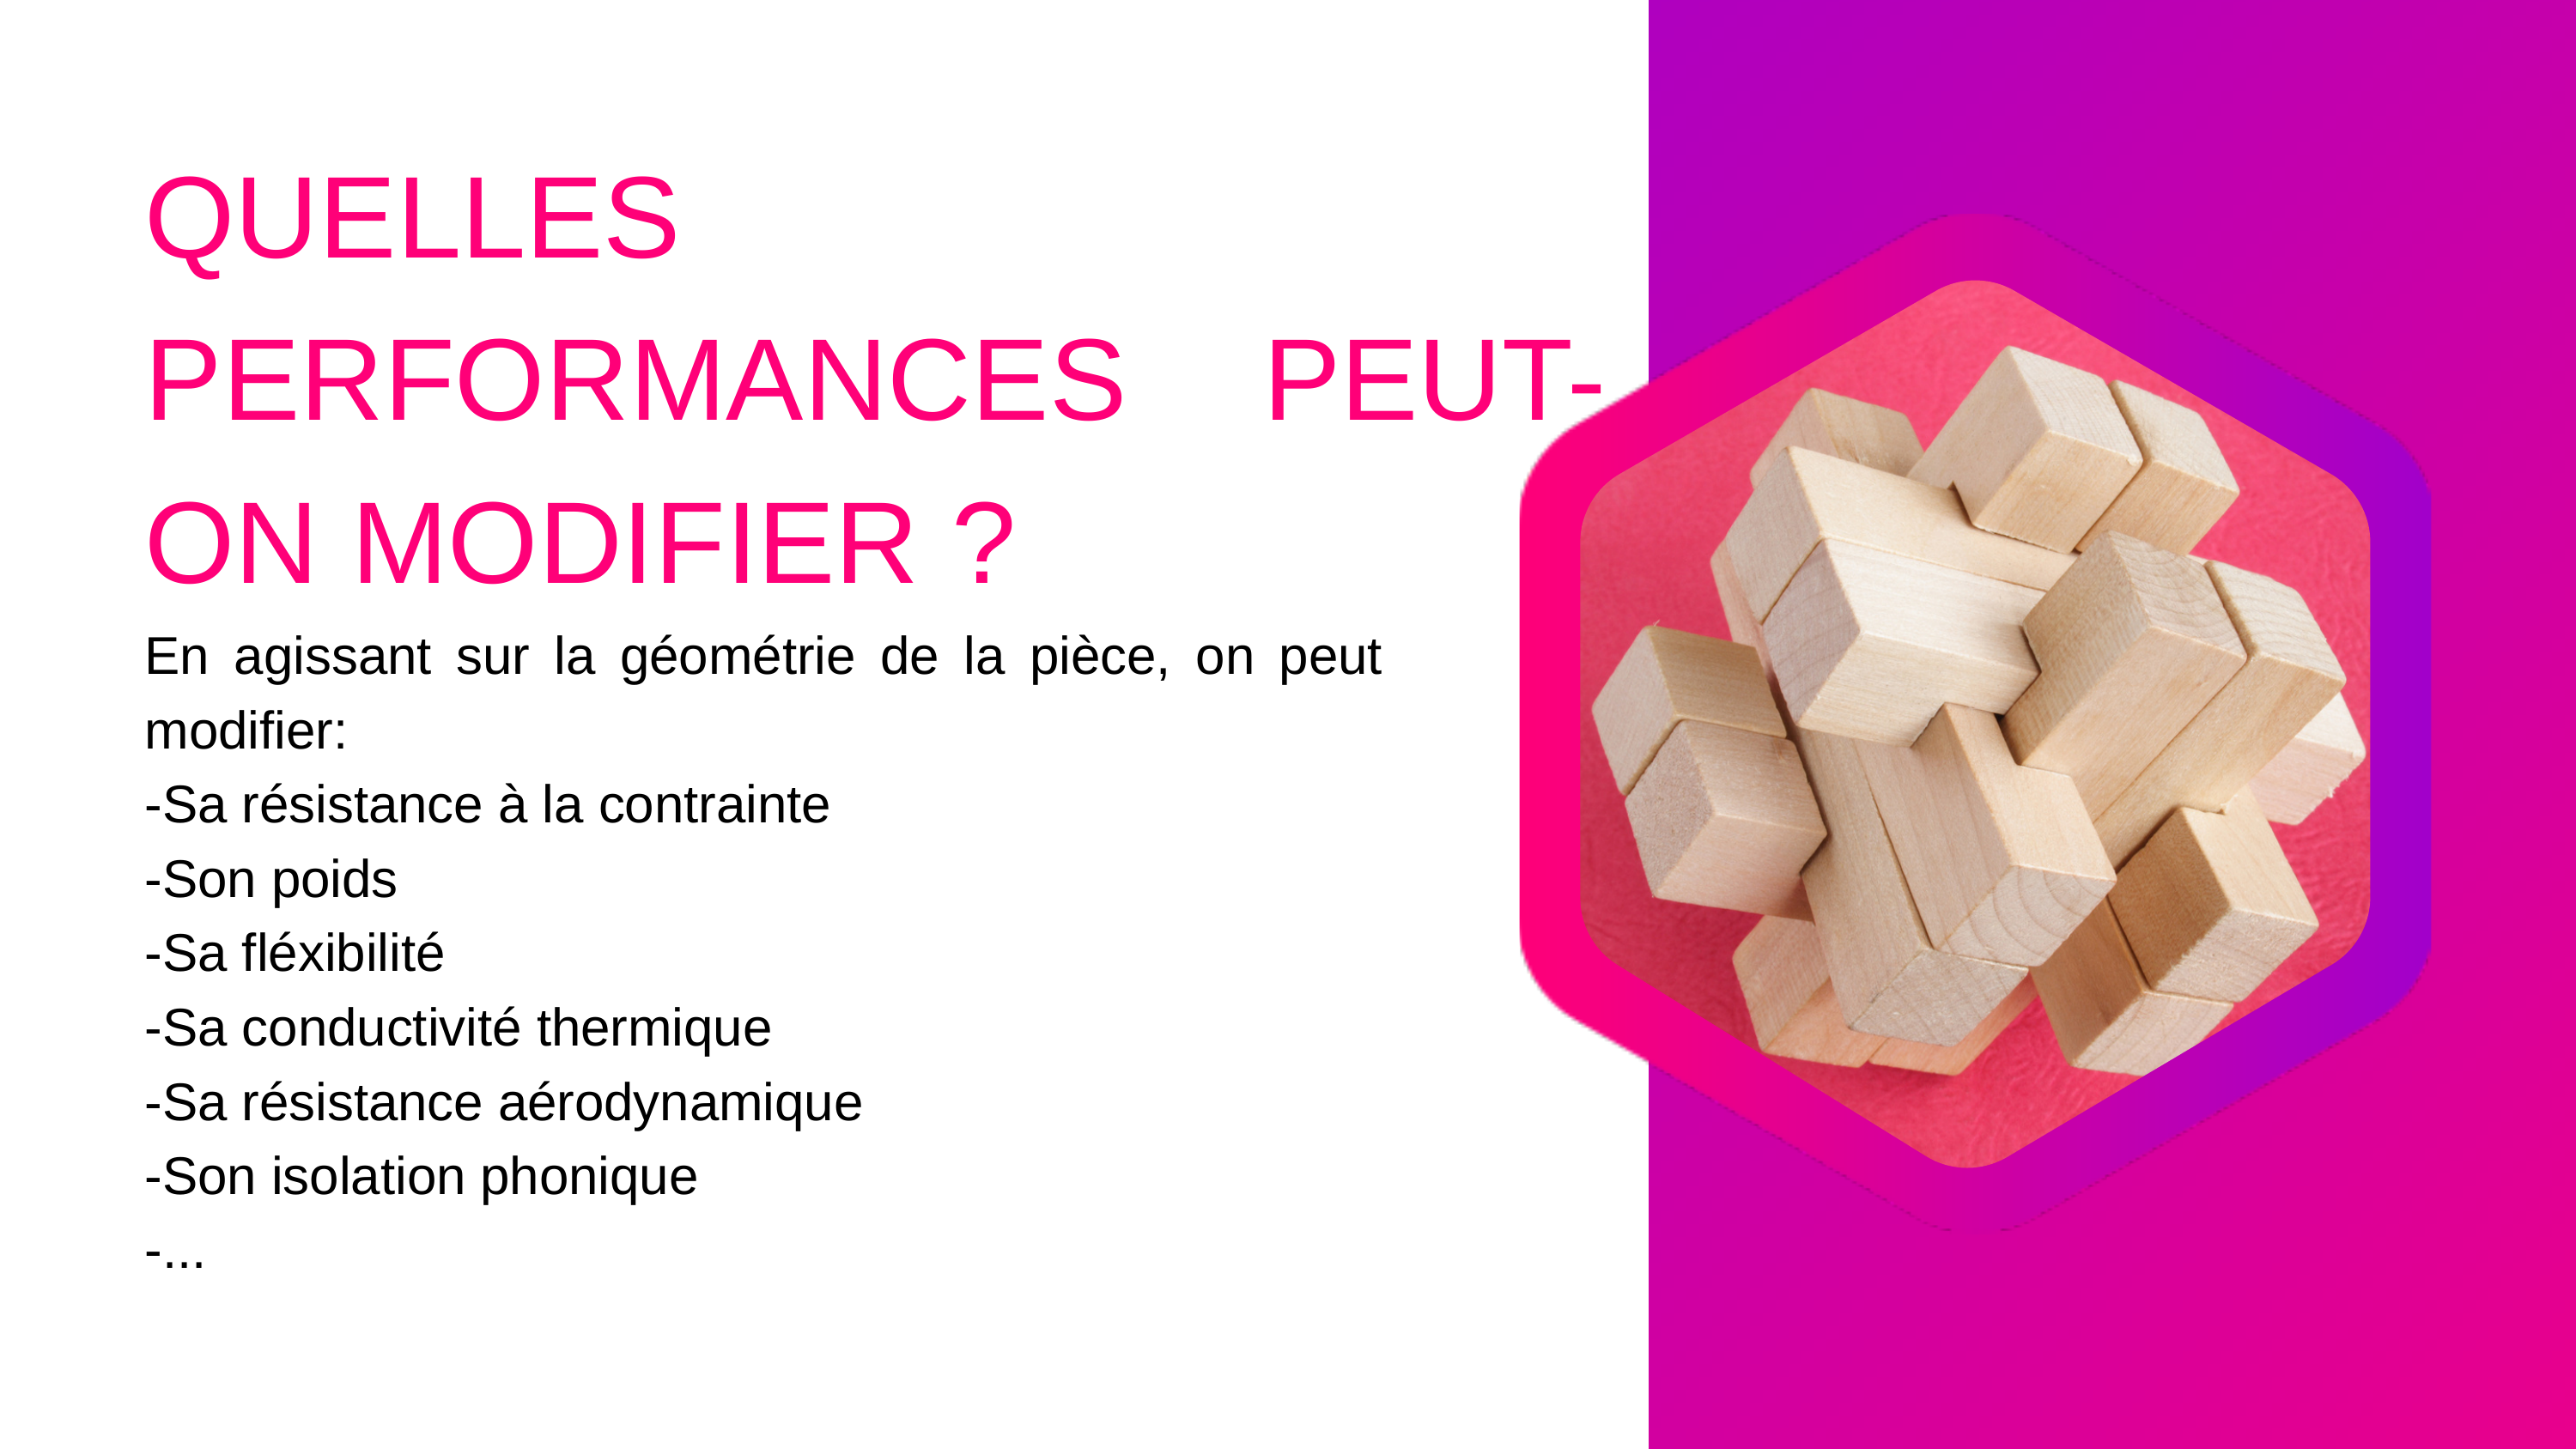

QUELLES PERFORMANCES PEUT-ON MODIFIER ?

En agissant sur la géométrie de la pièce, on peut modifier:
-Sa résistance à la contrainte
-Son poids
-Sa fléxibilité
-Sa conductivité thermique
-Sa résistance aérodynamique
-Son isolation phonique
-...